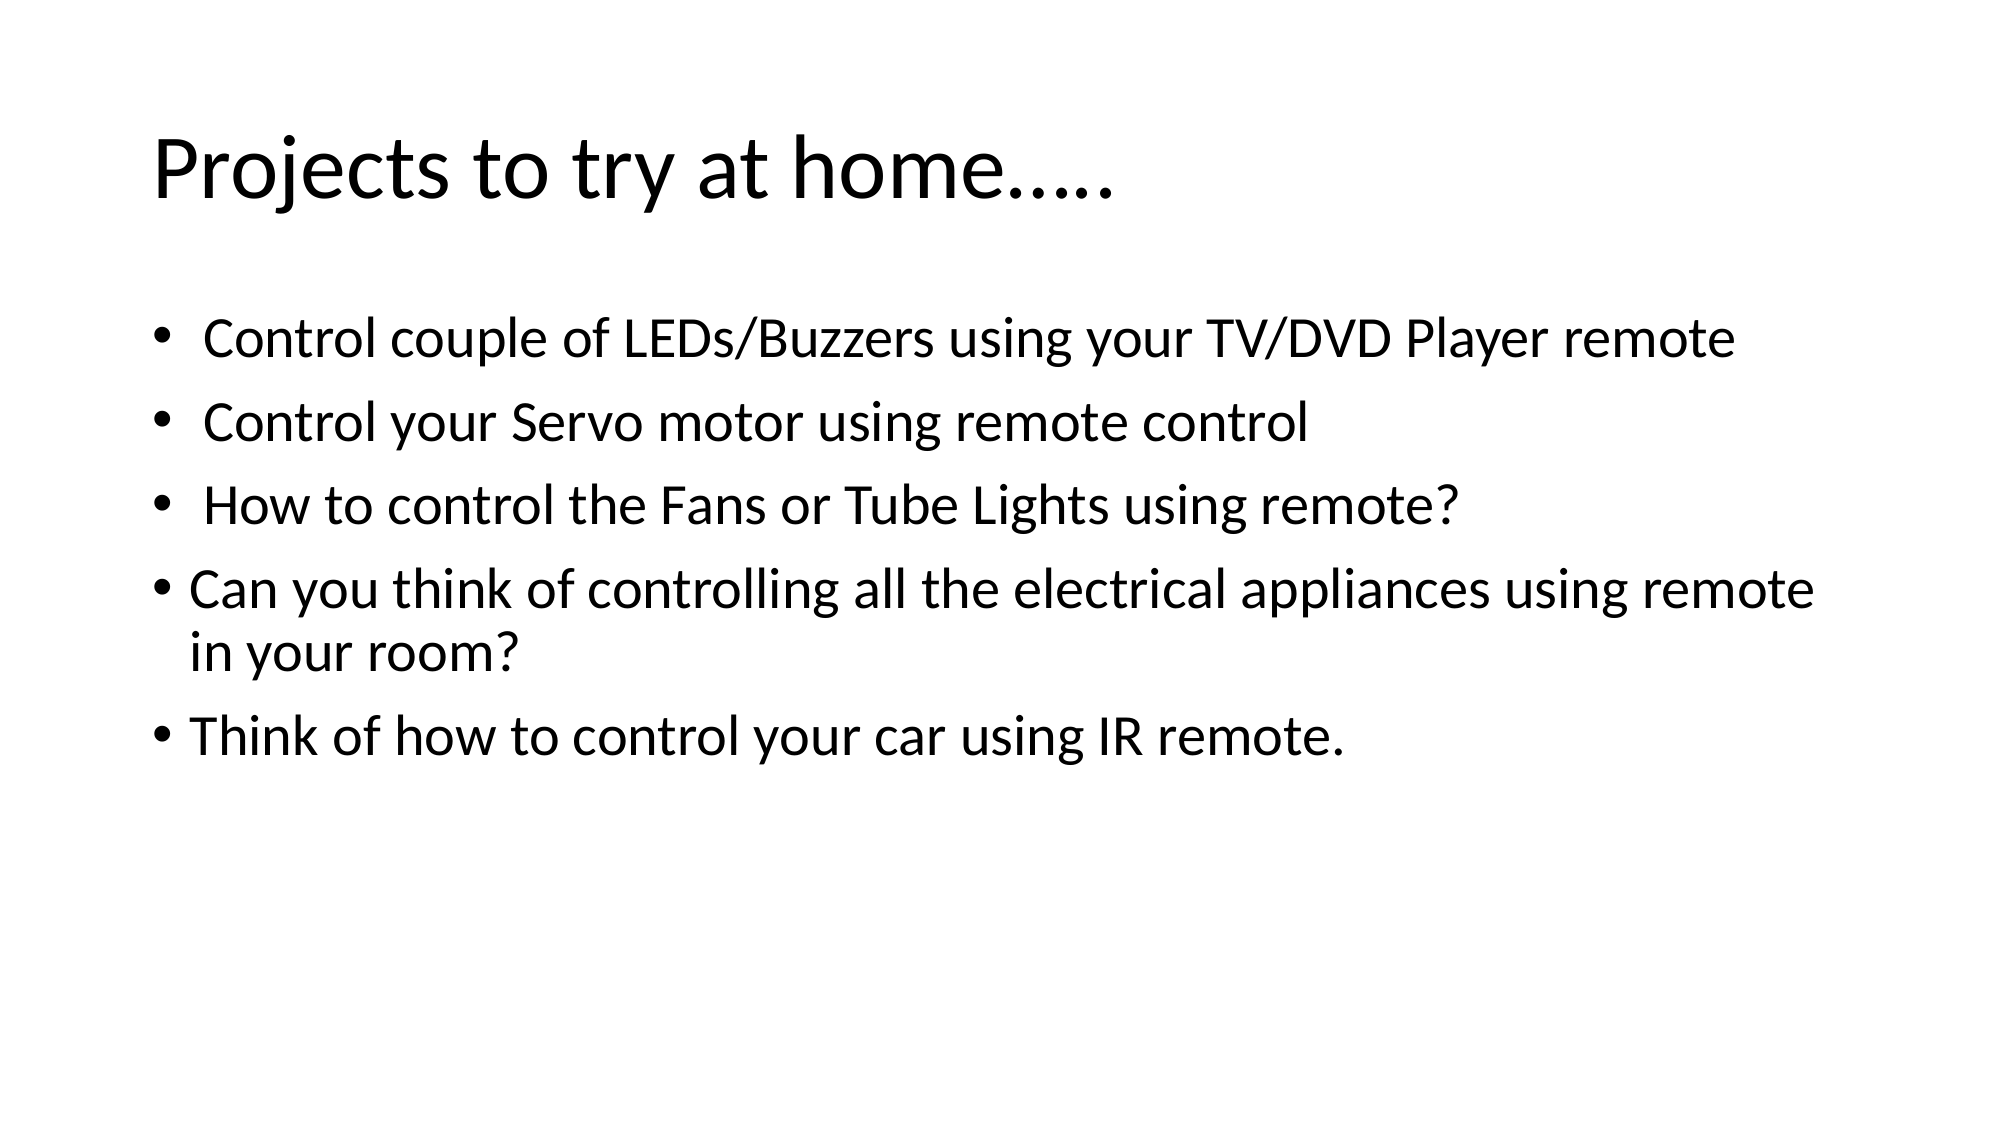

# Projects to try at home…..
 Control couple of LEDs/Buzzers using your TV/DVD Player remote
 Control your Servo motor using remote control
 How to control the Fans or Tube Lights using remote?
Can you think of controlling all the electrical appliances using remote in your room?
Think of how to control your car using IR remote.